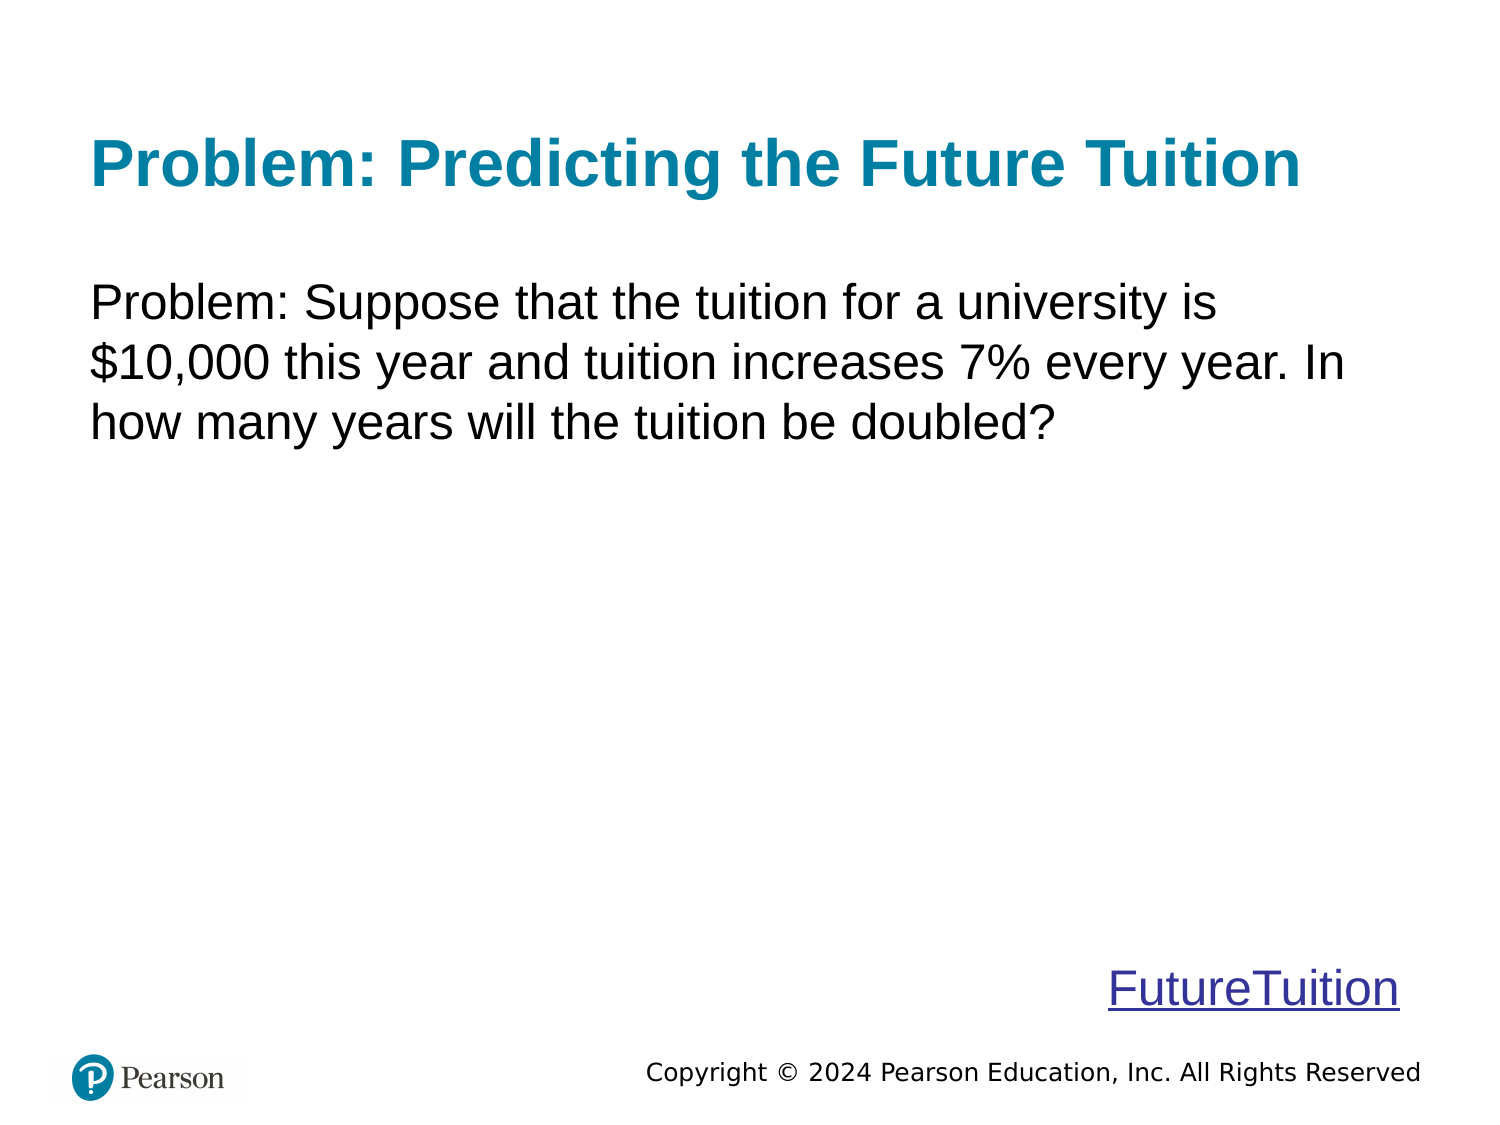

# Problem: Predicting the Future Tuition
Problem: Suppose that the tuition for a university is $10,000 this year and tuition increases 7% every year. In how many years will the tuition be doubled?
FutureTuition